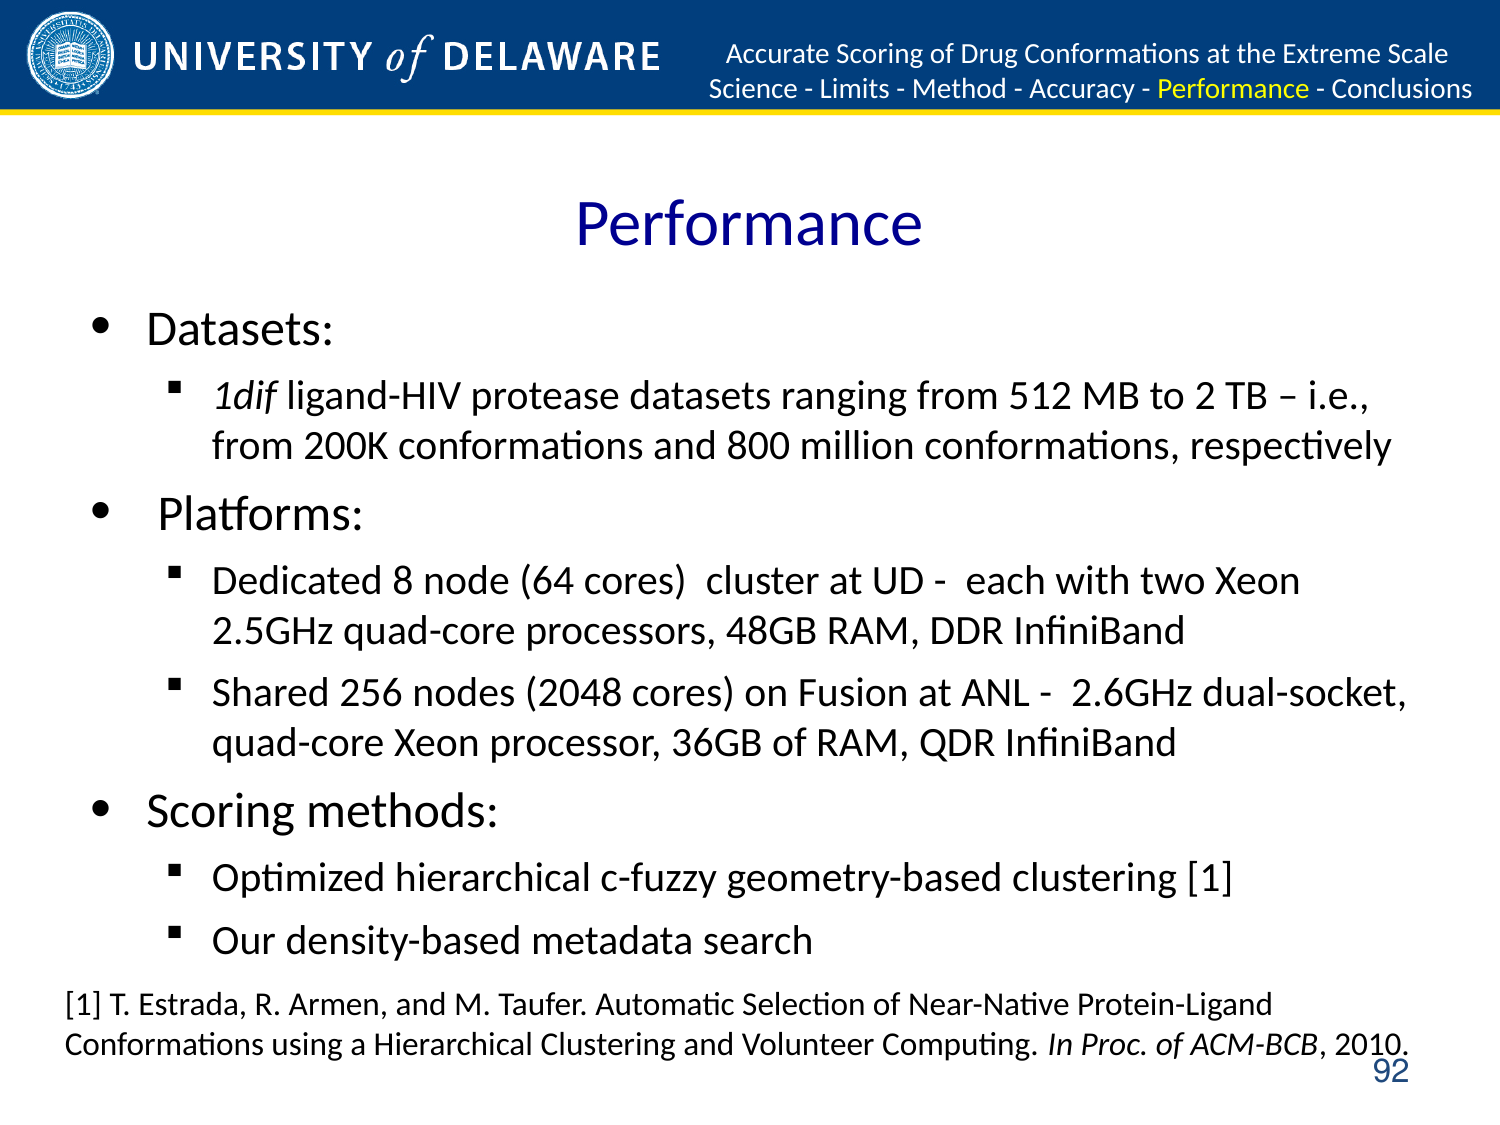

Accurate Scoring of Drug Conformations at the Extreme Scale
Science - Limits - Method - Accuracy - Performance - Conclusions
# Performance
Datasets:
1dif ligand-HIV protease datasets ranging from 512 MB to 2 TB – i.e., from 200K conformations and 800 million conformations, respectively
 Platforms:
Dedicated 8 node (64 cores)  cluster at UD -  each with two Xeon 2.5GHz quad-core processors, 48GB RAM, DDR InfiniBand
Shared 256 nodes (2048 cores) on Fusion at ANL -  2.6GHz dual-socket, quad-core Xeon processor, 36GB of RAM, QDR InfiniBand
Scoring methods:
Optimized hierarchical c-fuzzy geometry-based clustering [1]
Our density-based metadata search
[1] T. Estrada, R. Armen, and M. Taufer. Automatic Selection of Near-Native Protein-Ligand Conformations using a Hierarchical Clustering and Volunteer Computing. In Proc. of ACM-BCB, 2010.
92